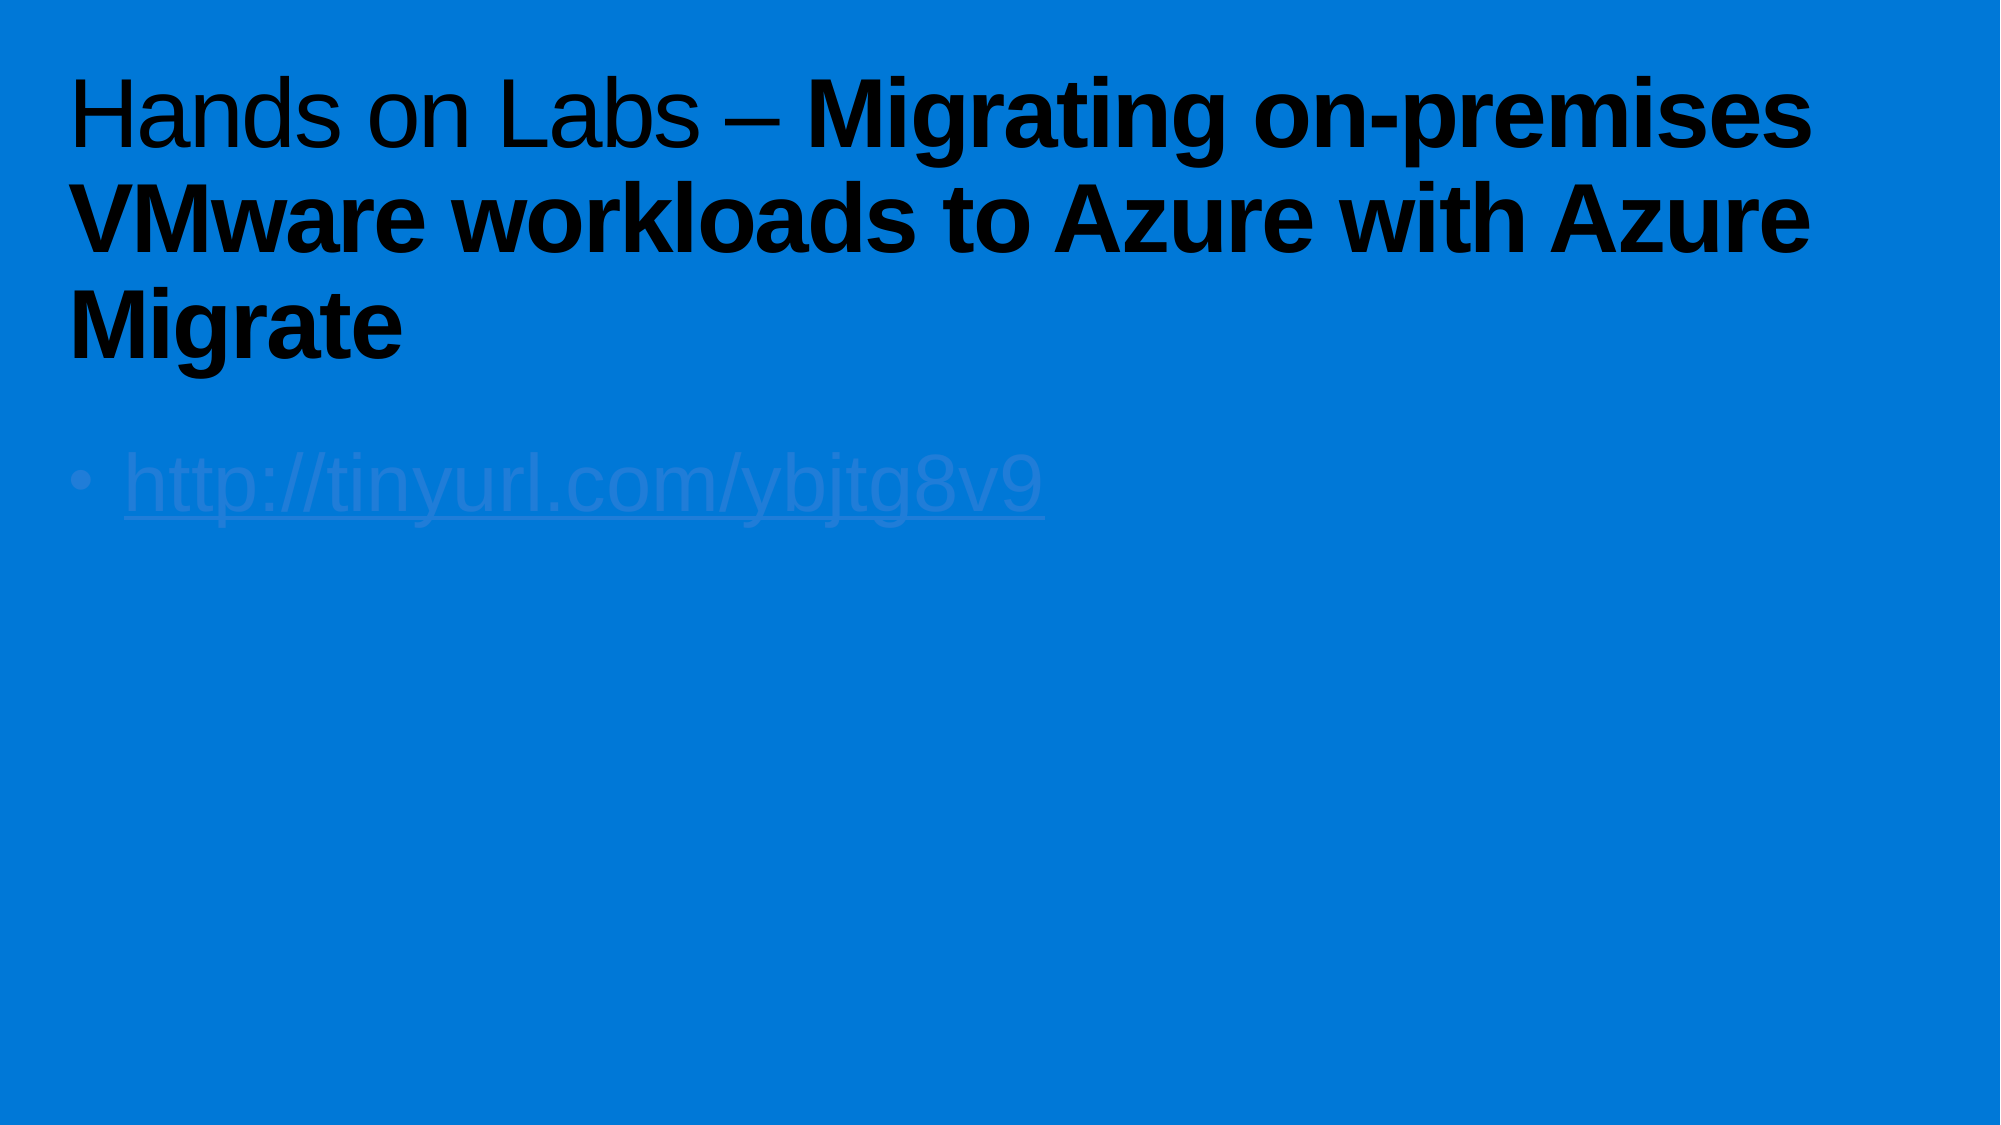

# Hands on Labs – Migrating on-premises VMware workloads to Azure with Azure Migrate
http://tinyurl.com/ybjtg8v9